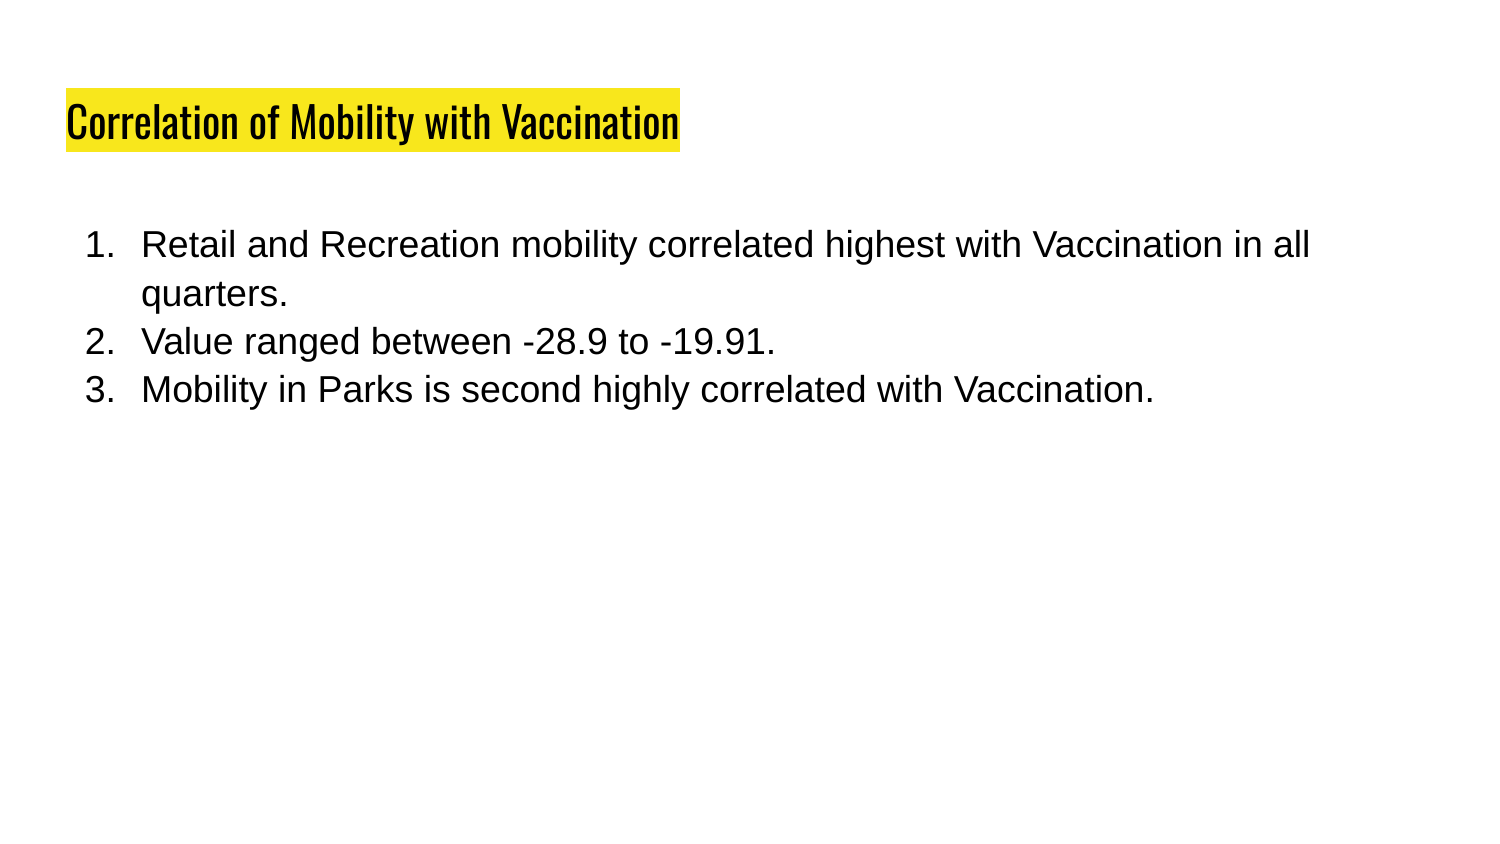

# Correlation of Mobility with Vaccination
Retail and Recreation mobility correlated highest with Vaccination in all quarters.
Value ranged between -28.9 to -19.91.
Mobility in Parks is second highly correlated with Vaccination.